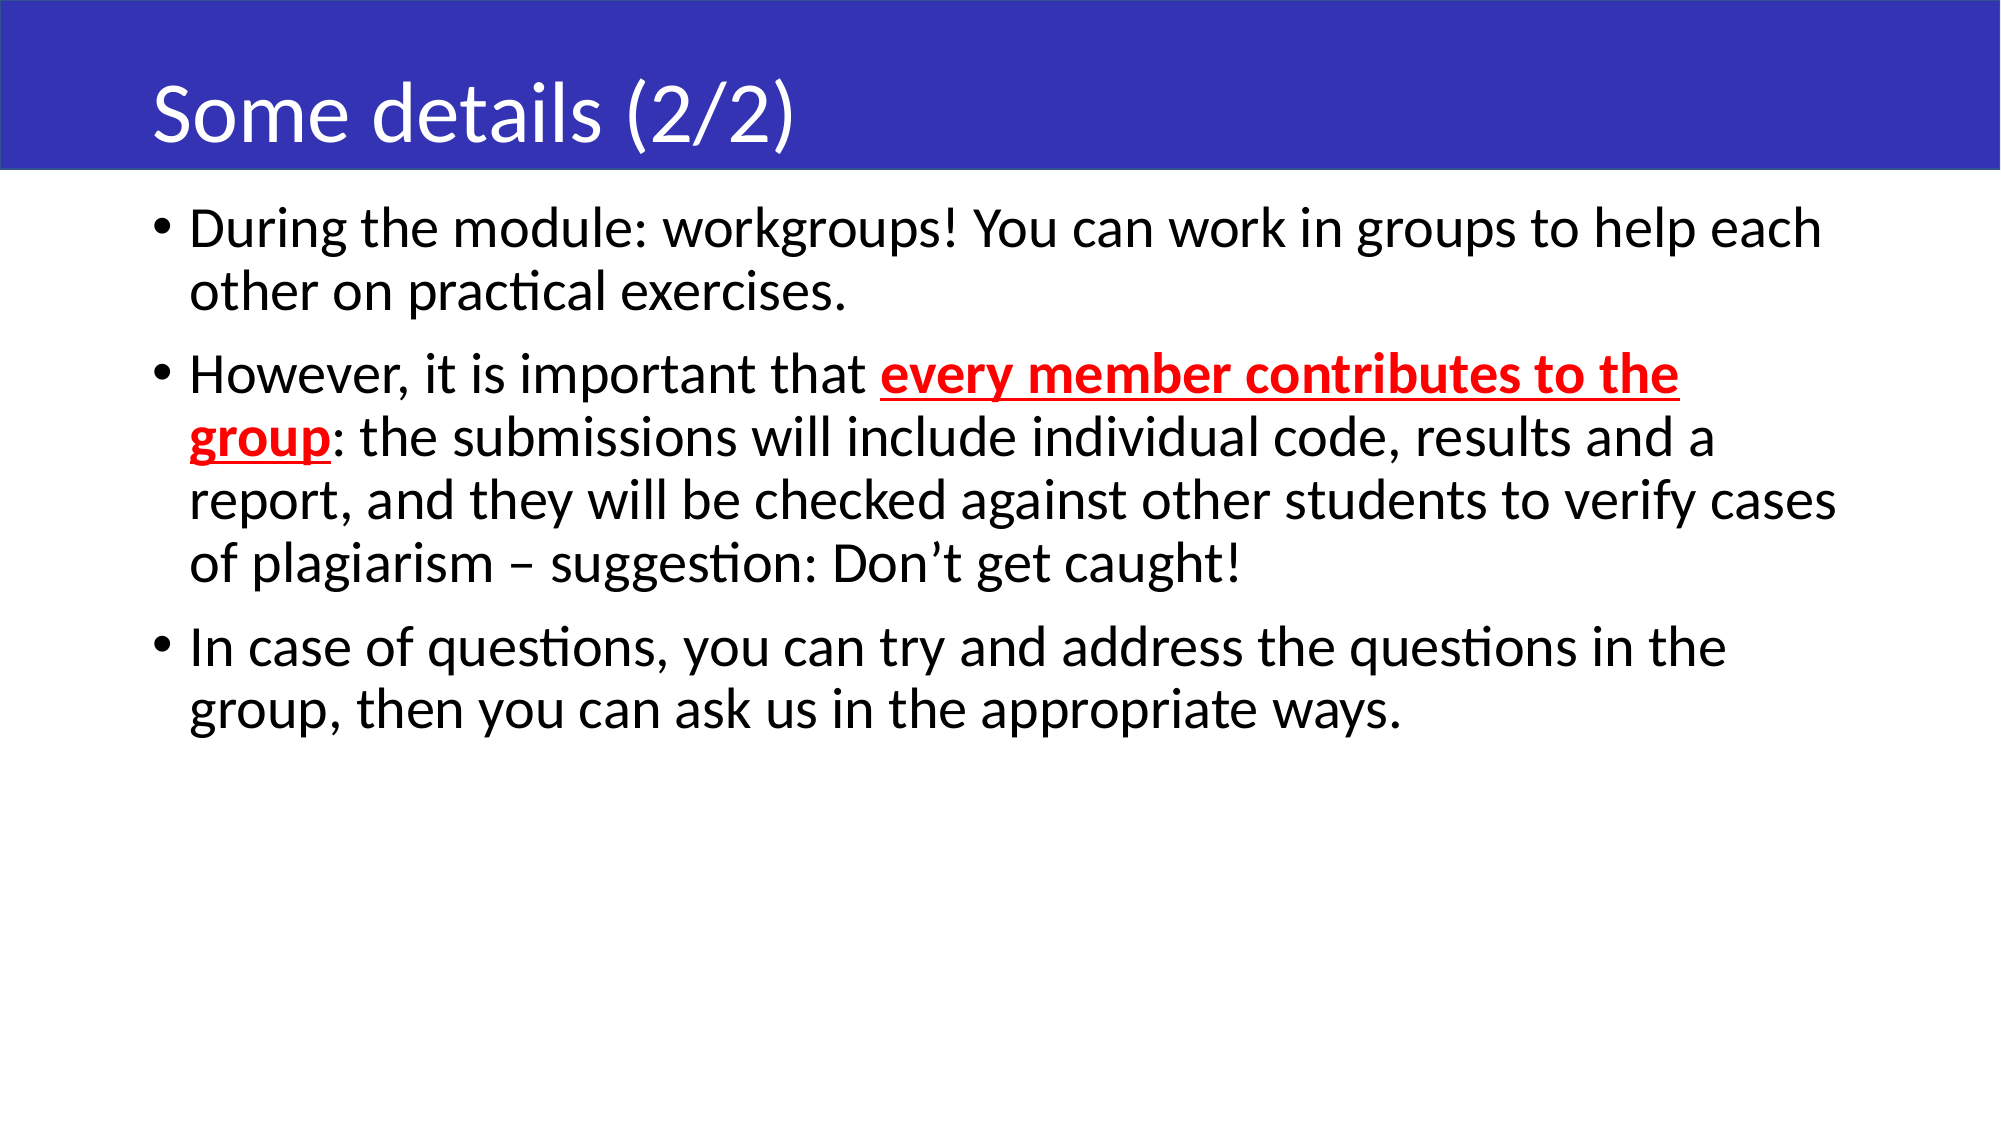

# Some details (2/2)
During the module: workgroups! You can work in groups to help each other on practical exercises.
However, it is important that every member contributes to the group: the submissions will include individual code, results and a report, and they will be checked against other students to verify cases of plagiarism – suggestion: Don’t get caught!
In case of questions, you can try and address the questions in the group, then you can ask us in the appropriate ways.